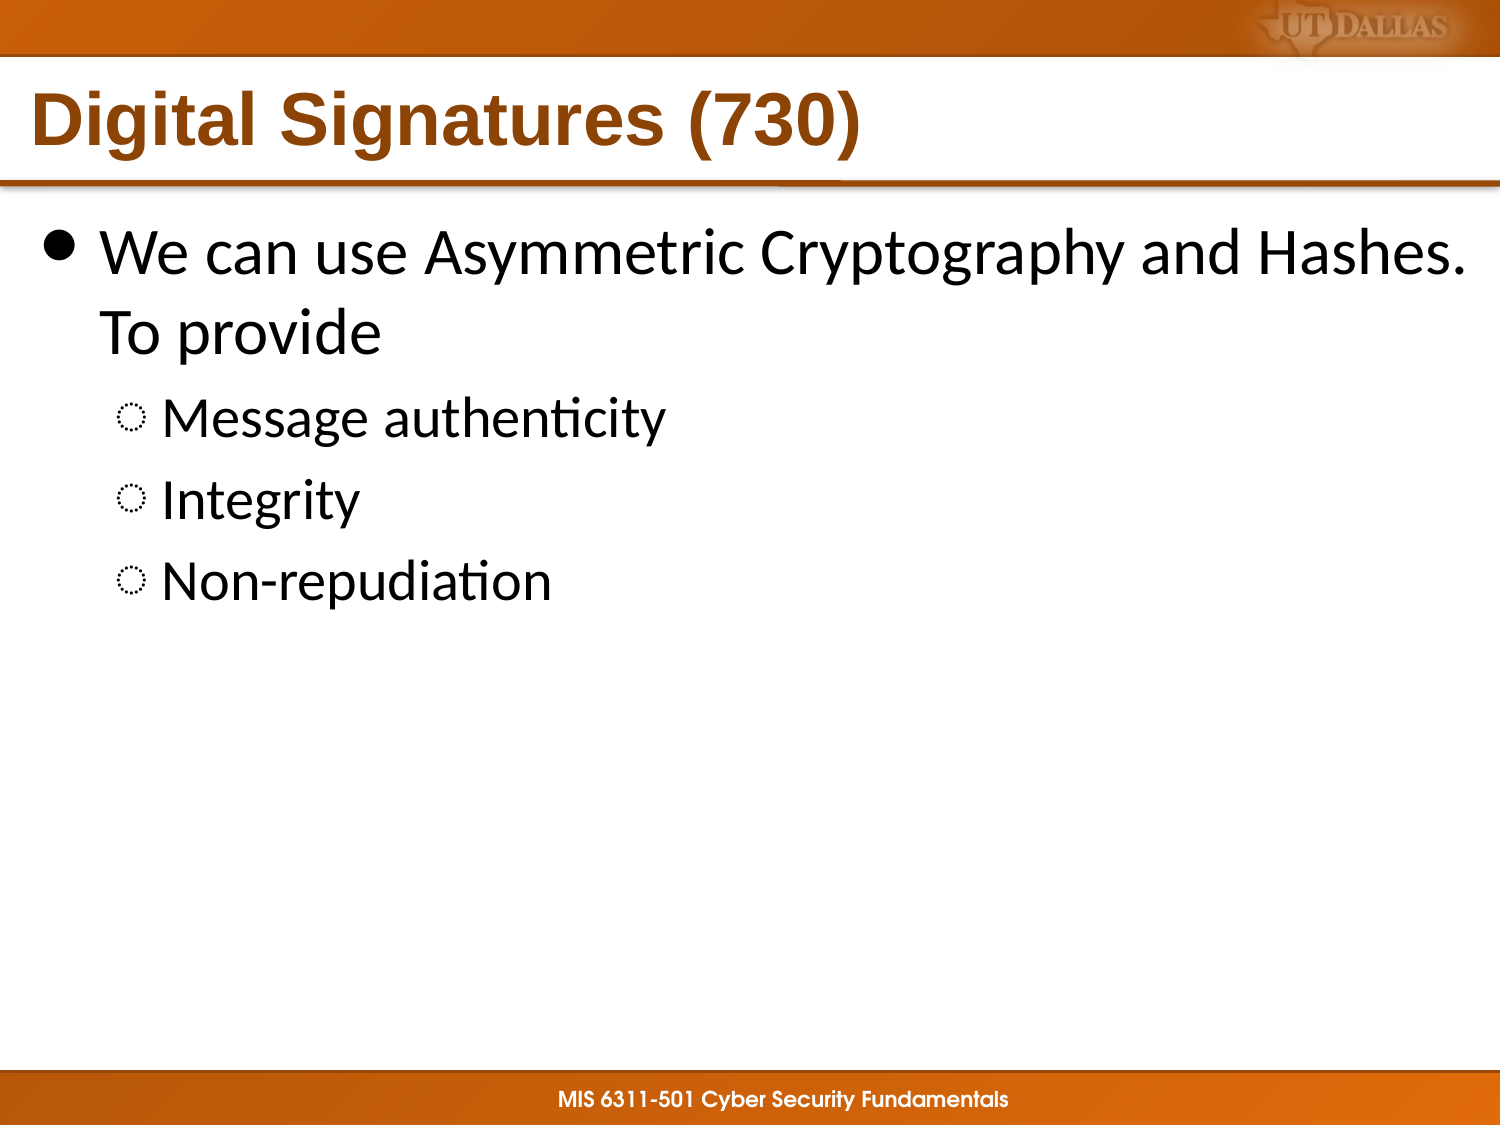

# Digital Signatures (730)
We can use Asymmetric Cryptography and Hashes. To provide
Message authenticity
Integrity
Non-repudiation